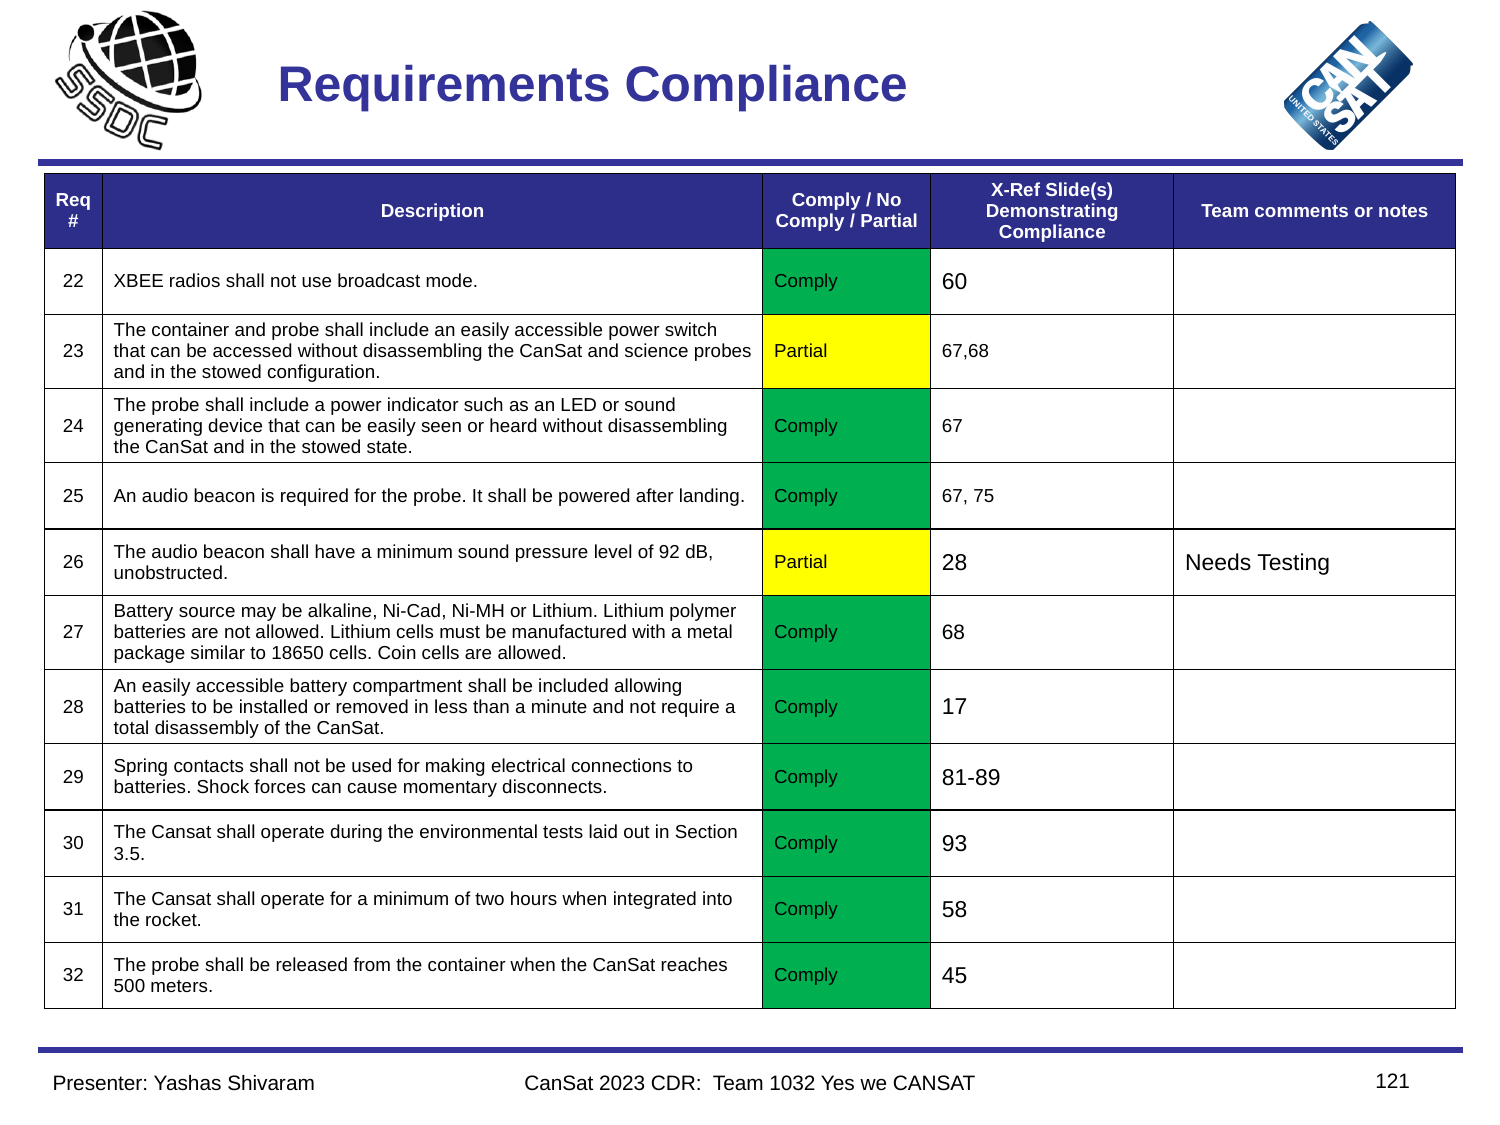

# Requirements Compliance
| Req # | Description​ | Comply / No Comply / Partial | X-Ref Slide(s) Demonstrating Compliance | Team comments or notes |
| --- | --- | --- | --- | --- |
| 22 | XBEE radios shall not use broadcast mode. | Comply | 60 |  |
| 23 | The container and probe shall include an easily accessible power switch that can be accessed without disassembling the CanSat and science probes and in the stowed configuration. | Partial | 67,68 |  |
| 24 | The probe shall include a power indicator such as an LED or sound generating device that can be easily seen or heard without disassembling the CanSat and in the stowed state. | Comply | 67 |  |
| 25 | An audio beacon is required for the probe. It shall be powered after landing. | Comply | 67, 75 |  |
| 26 | The audio beacon shall have a minimum sound pressure level of 92 dB, unobstructed. | Partial | 28 | Needs Testing |
| 27 | Battery source may be alkaline, Ni-Cad, Ni-MH or Lithium. Lithium polymer batteries are not allowed. Lithium cells must be manufactured with a metal package similar to 18650 cells. Coin cells are allowed. | Comply | 68 |  |
| 28 | An easily accessible battery compartment shall be included allowing batteries to be installed or removed in less than a minute and not require a total disassembly of the CanSat. | Comply | 17 |  |
| 29 | Spring contacts shall not be used for making electrical connections to batteries. Shock forces can cause momentary disconnects. | Comply | 81-89 |  |
| 30 | The Cansat shall operate during the environmental tests laid out in Section 3.5. | Comply | 93 |  |
| 31 | The Cansat shall operate for a minimum of two hours when integrated into the rocket. | Comply | 58 |  |
| 32 | The probe shall be released from the container when the CanSat reaches 500 meters. | Comply | 45 |  |
121
Presenter: Yashas Shivaram
CanSat 2023 CDR:  Team 1032 Yes we CANSAT